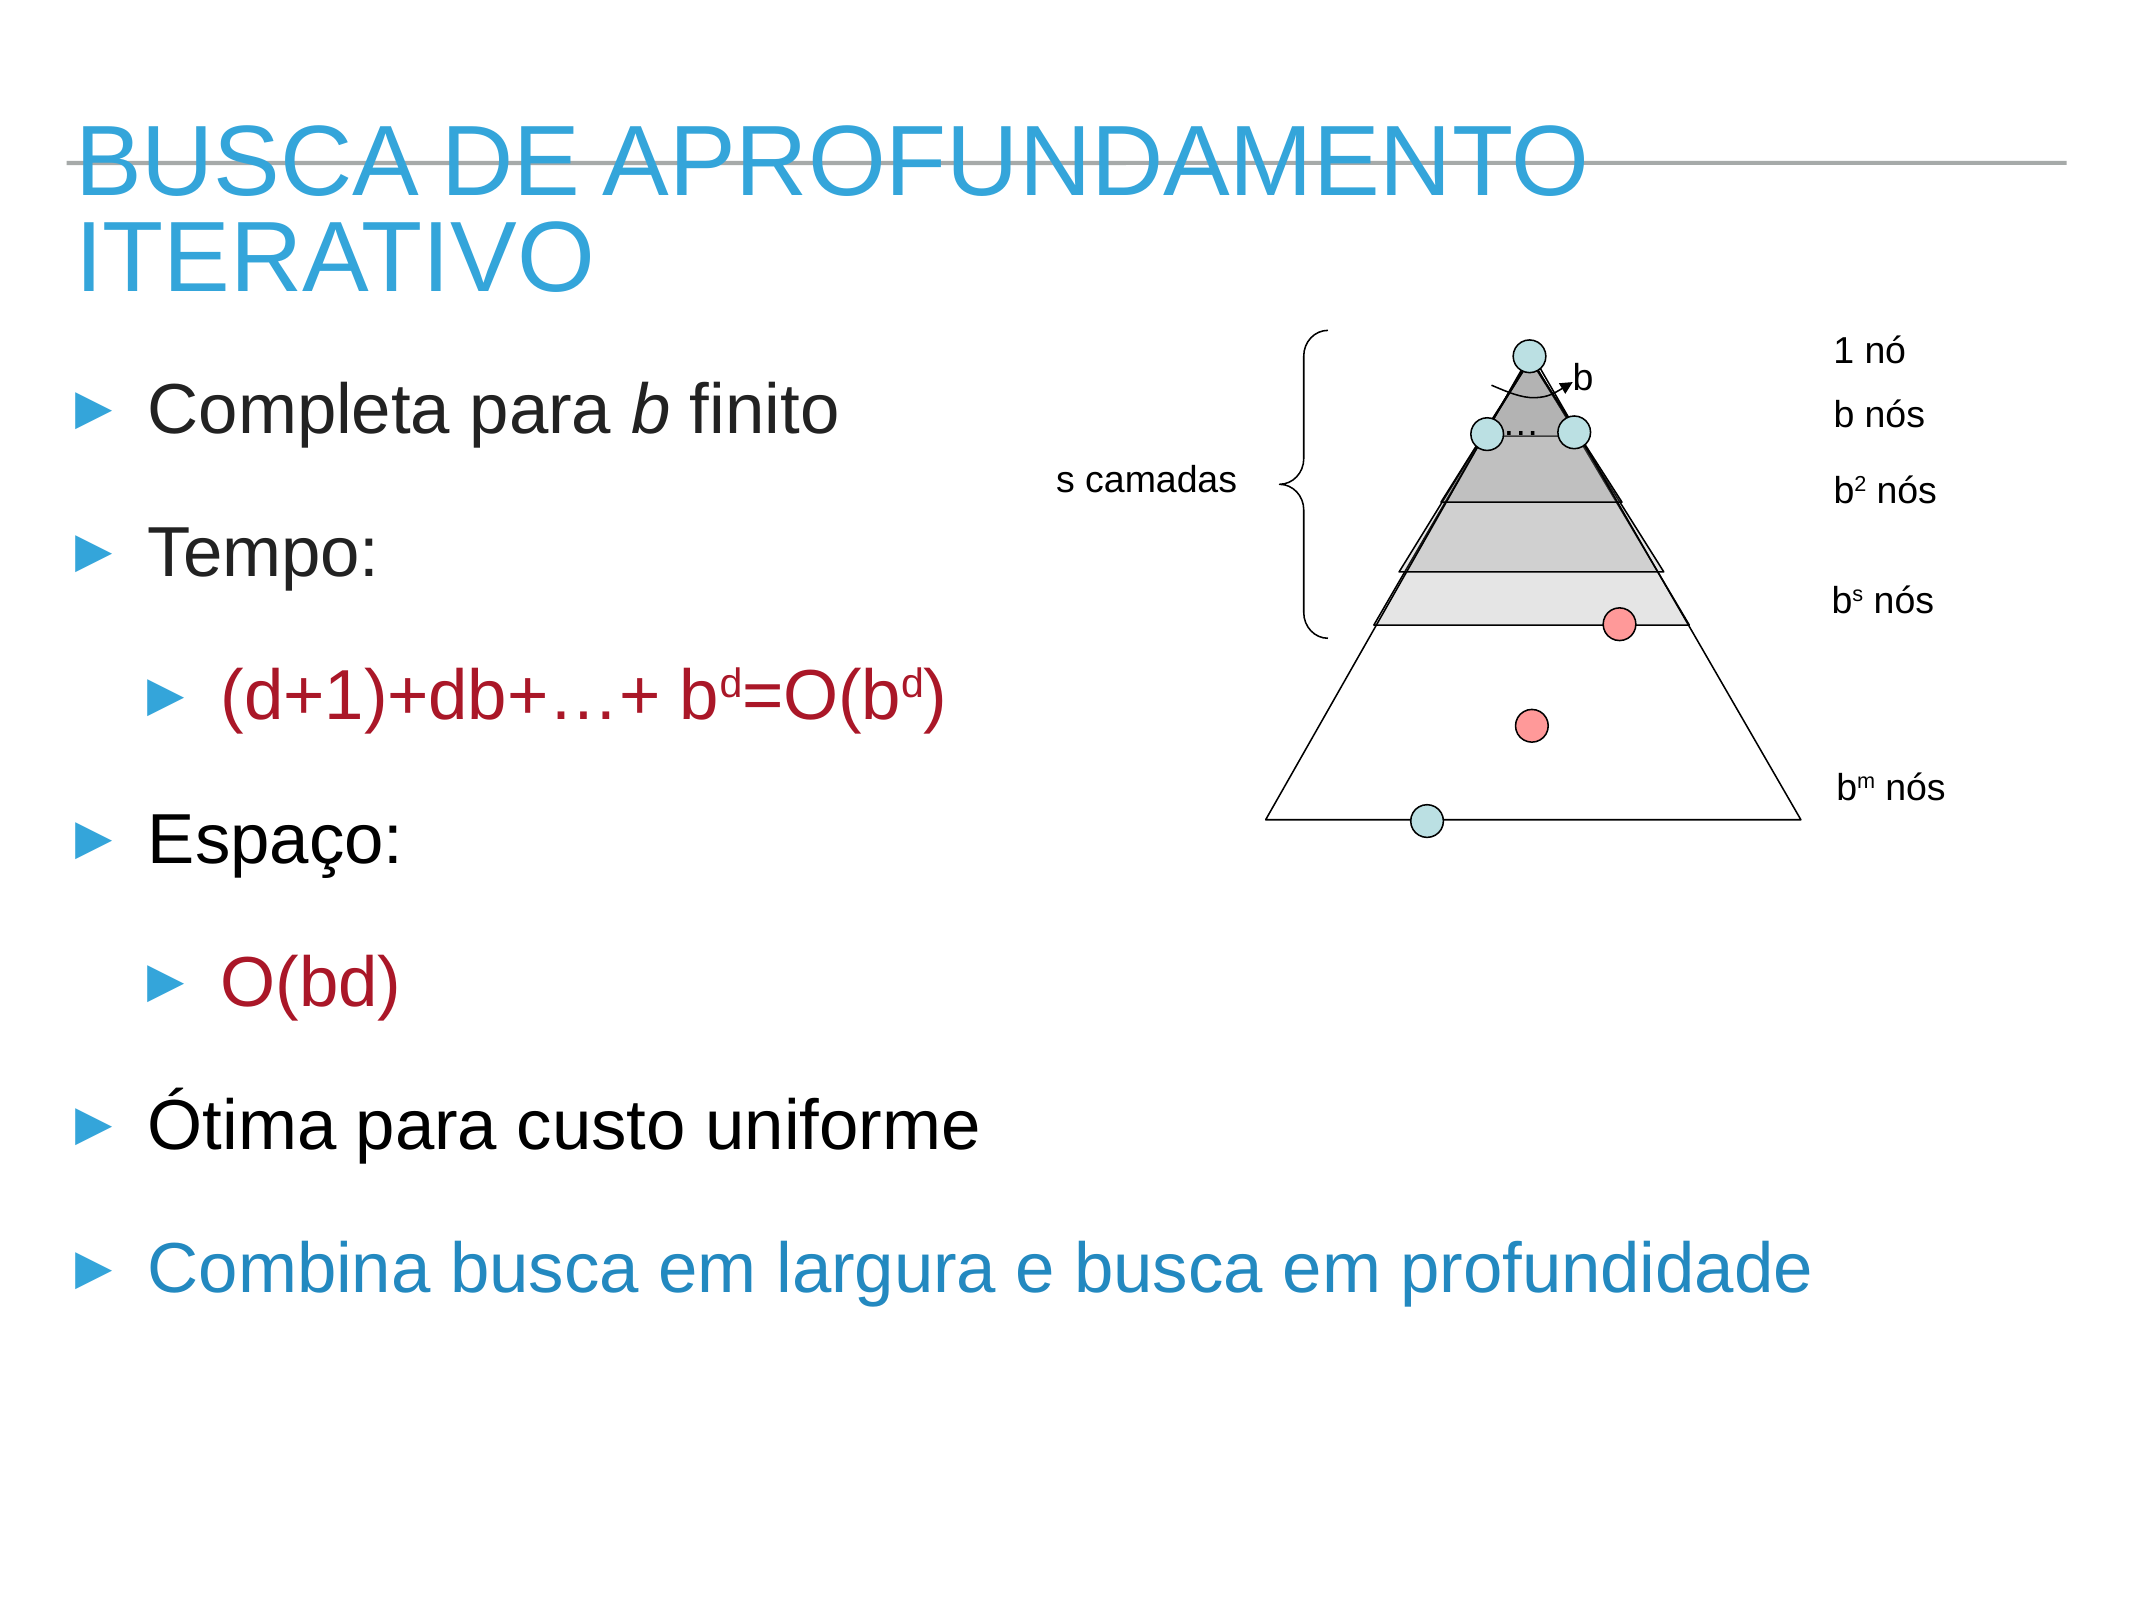

busca de aprofundamento iterativo
1 nó

b

b nós
…

s camadas
b2 nós
bs nós

bm nós

Completa para b finito
Tempo:
(d+1)+db+…+ bd=O(bd)
Espaço:
O(bd)
Ótima para custo uniforme
Combina busca em largura e busca em profundidade